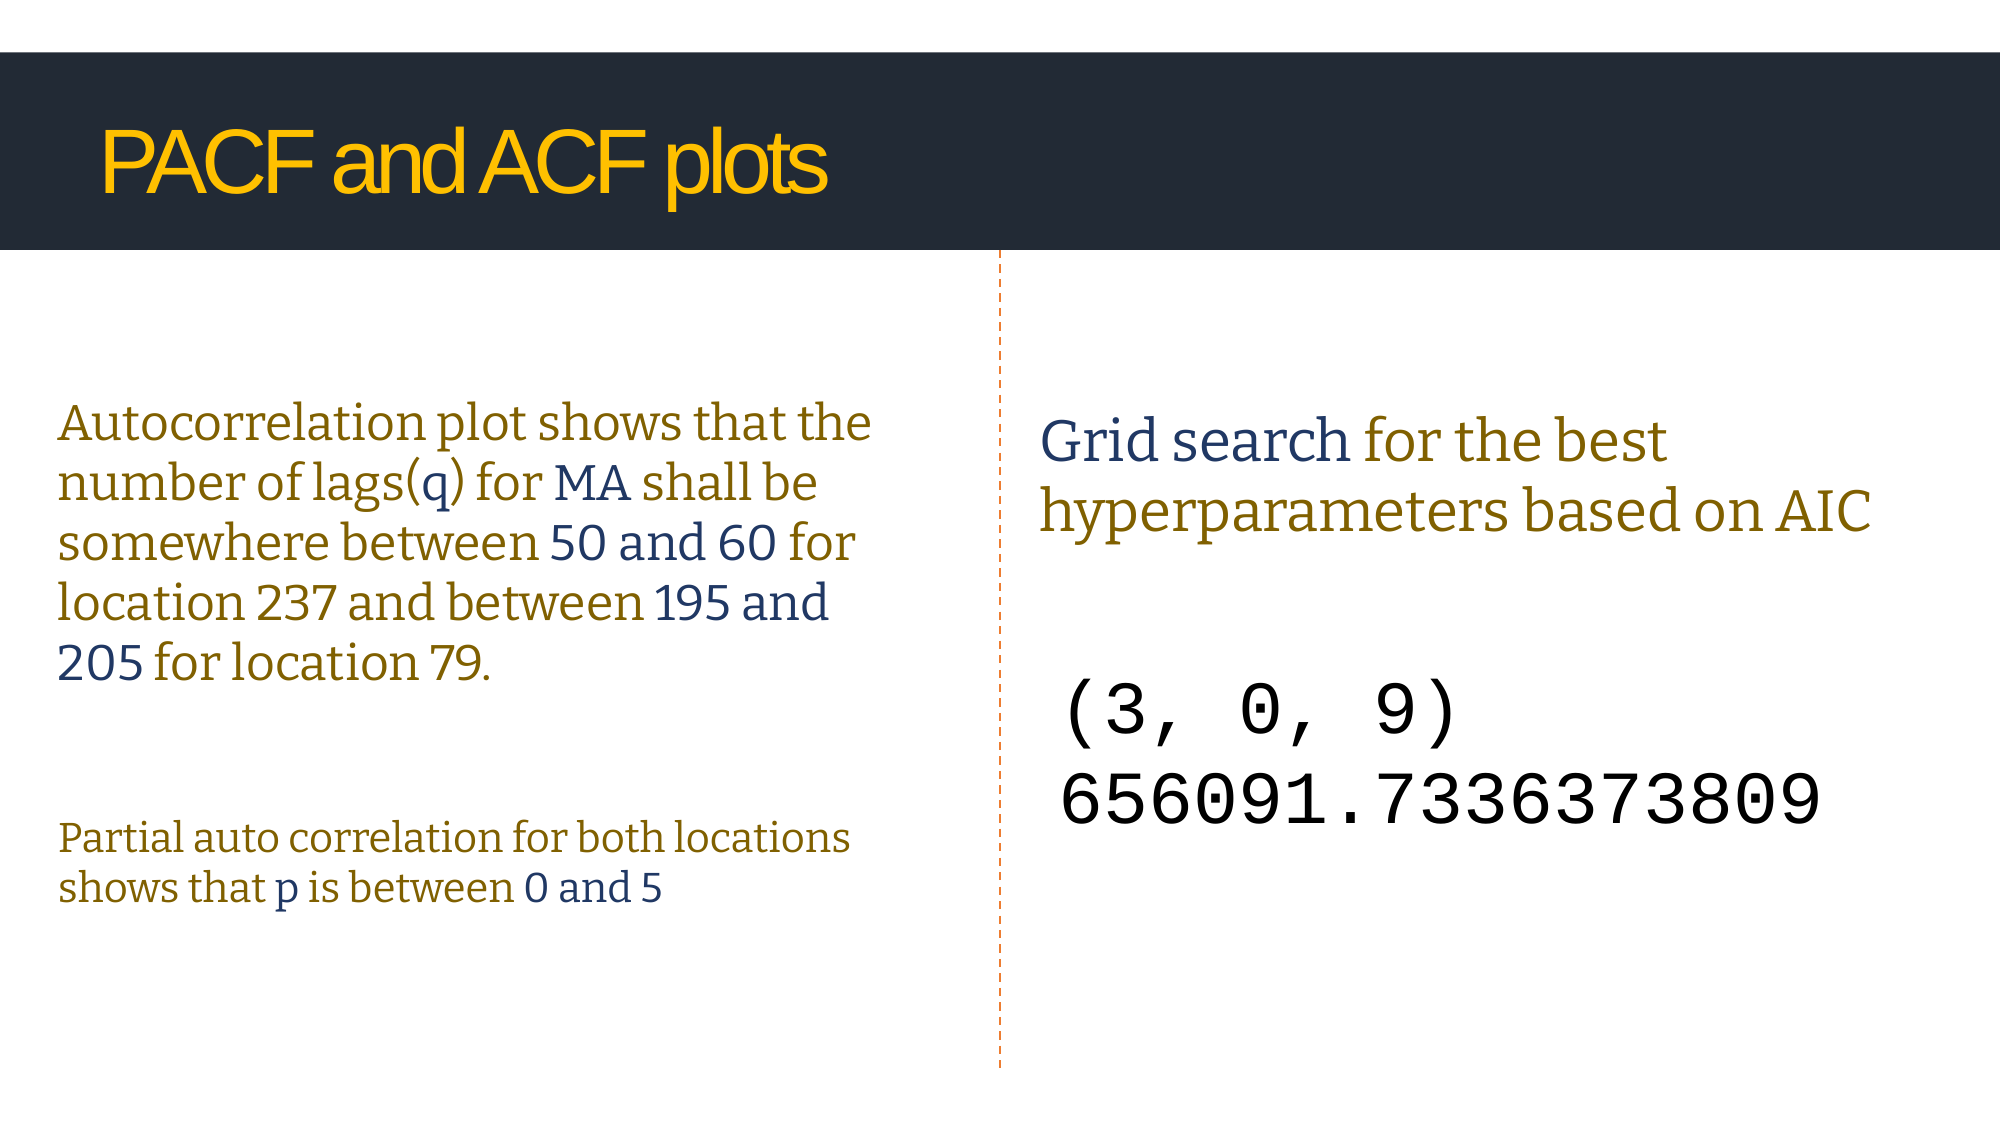

PACF and ACF plots
Autocorrelation plot shows that the number of lags(q) for MA shall be somewhere between 50 and 60 for location 237 and between 195 and 205 for location 79.
Grid search for the best hyperparameters based on AIC

(3, 0, 9) 656091.7336373809
Partial auto correlation for both locations shows that p is between 0 and 5